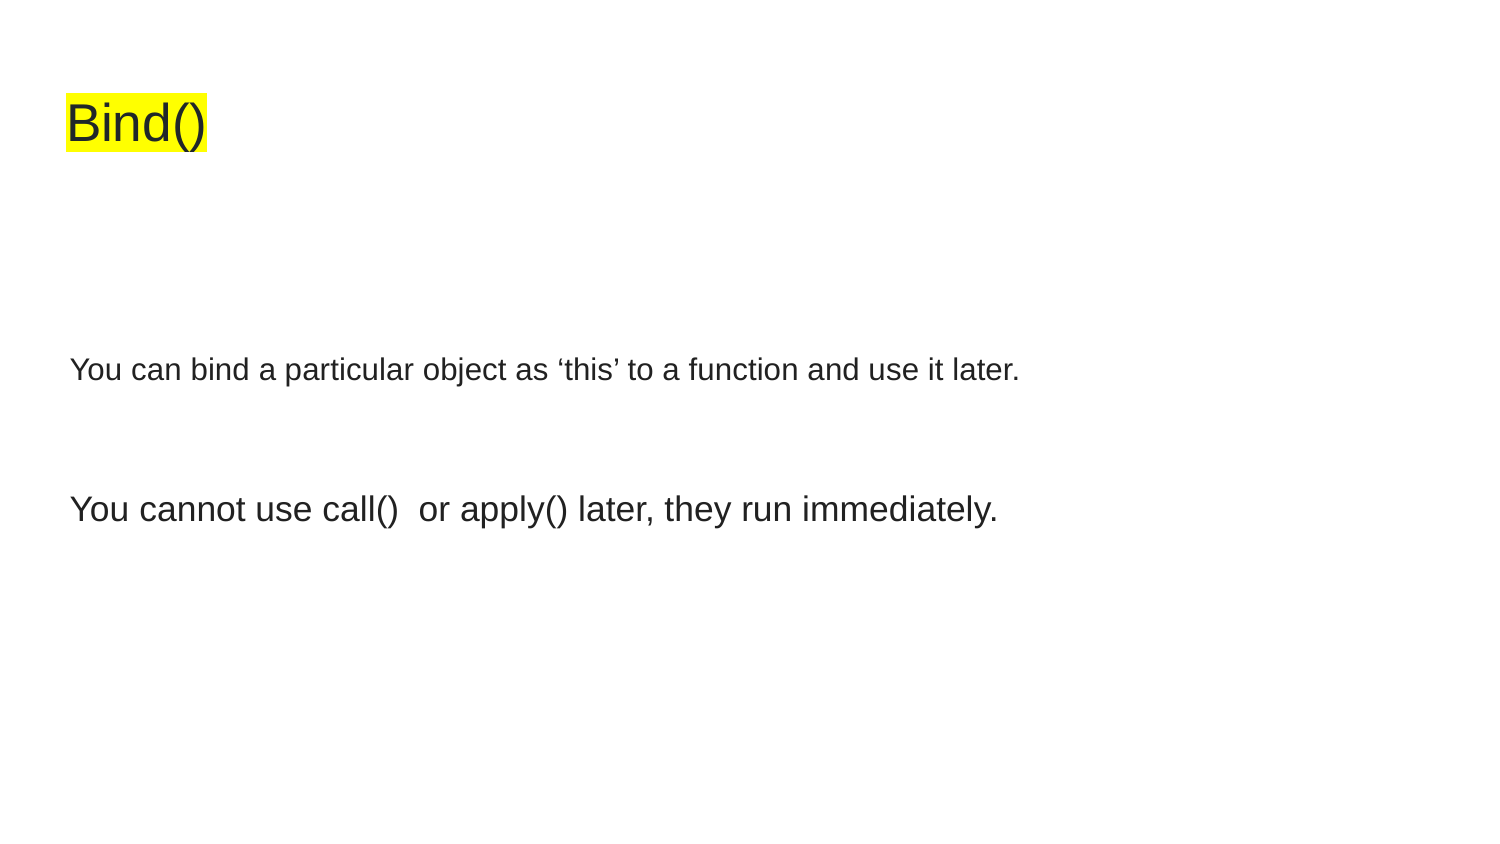

# Bind()

You can bind a particular object as ‘this’ to a function and use it later.

You cannot use call()  or apply() later, they run immediately.